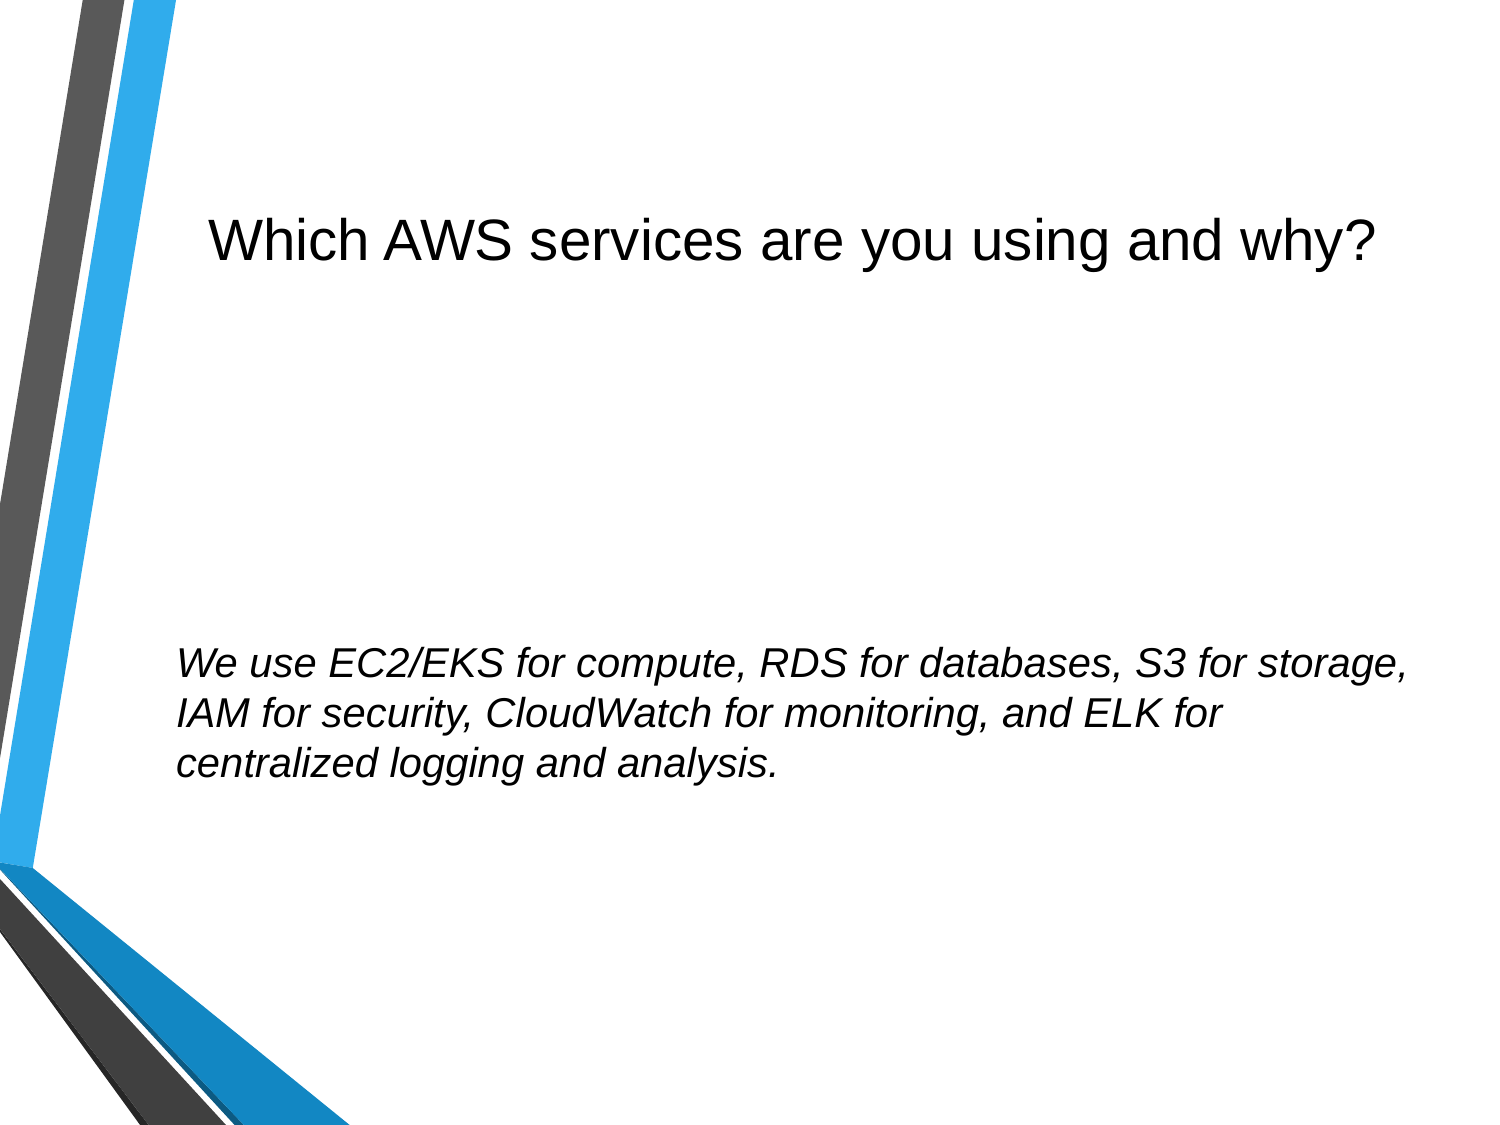

# Which AWS services are you using and why?
We use EC2/EKS for compute, RDS for databases, S3 for storage, IAM for security, CloudWatch for monitoring, and ELK for centralized logging and analysis.